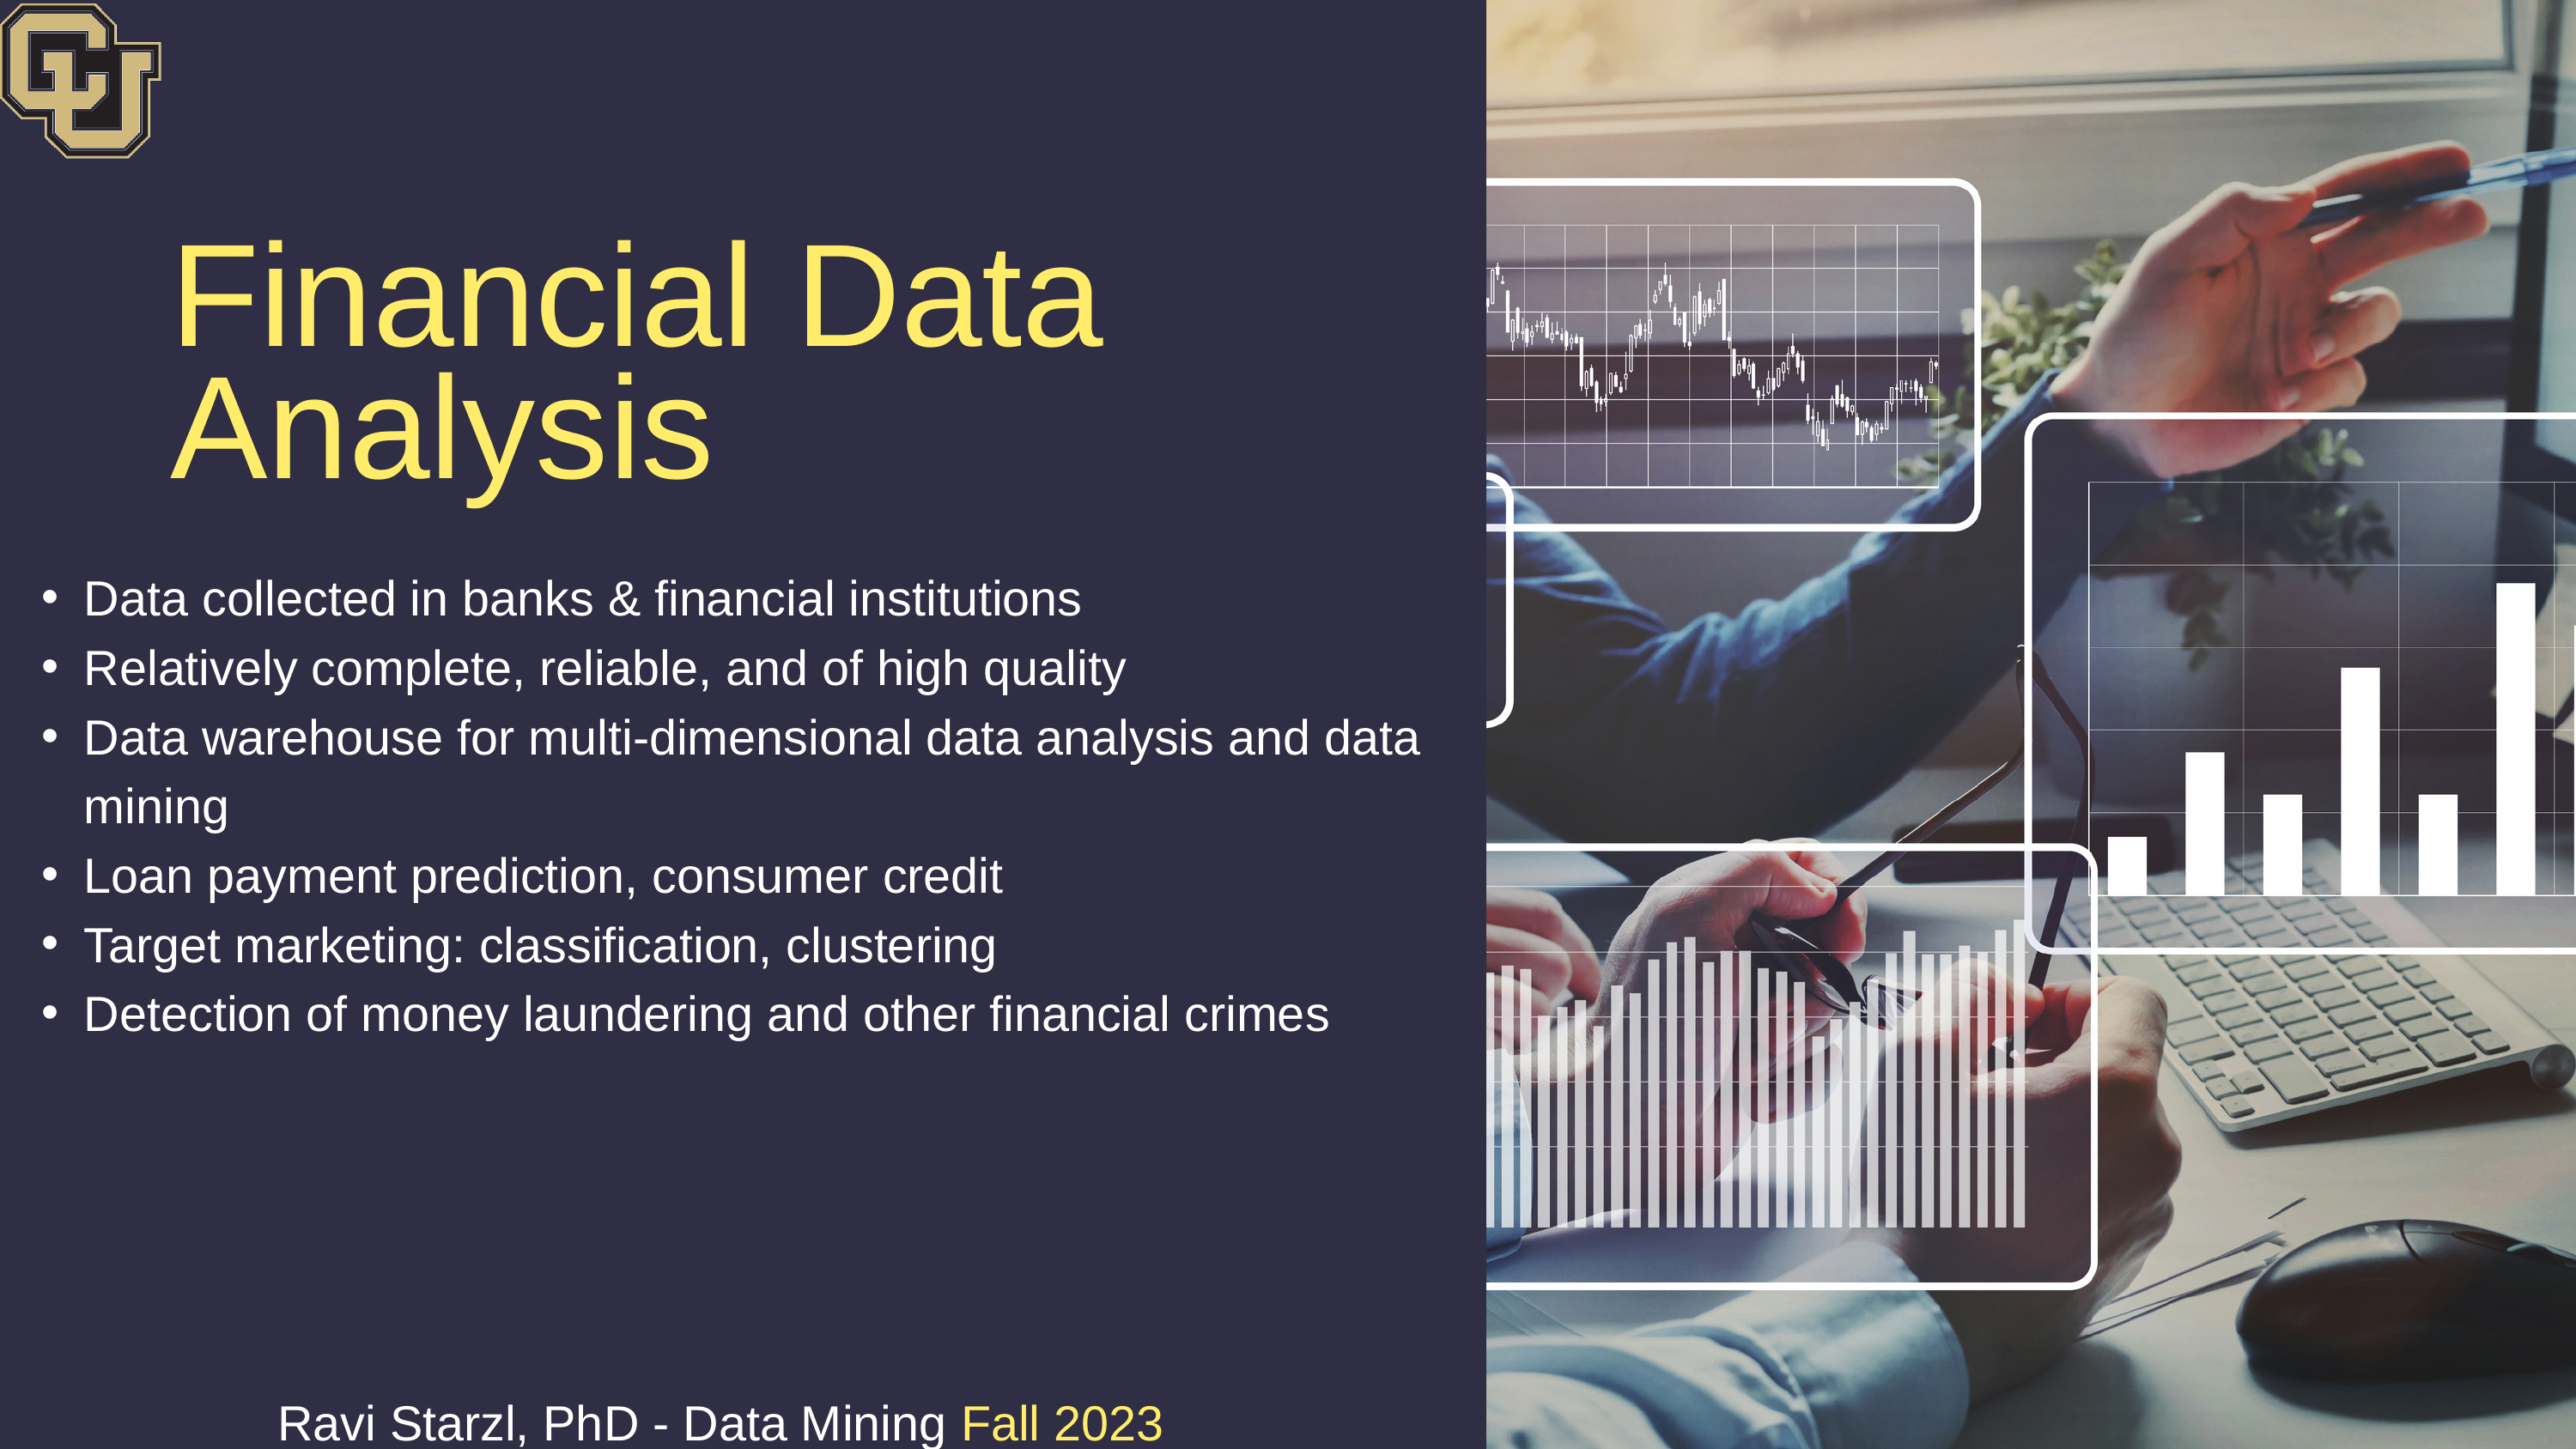

Financial Data Analysis
Data collected in banks & financial institutions
Relatively complete, reliable, and of high quality
Data warehouse for multi-dimensional data analysis and data mining
Loan payment prediction, consumer credit
Target marketing: classification, clustering
Detection of money laundering and other financial crimes
Ravi Starzl, PhD - Data Mining Fall 2023